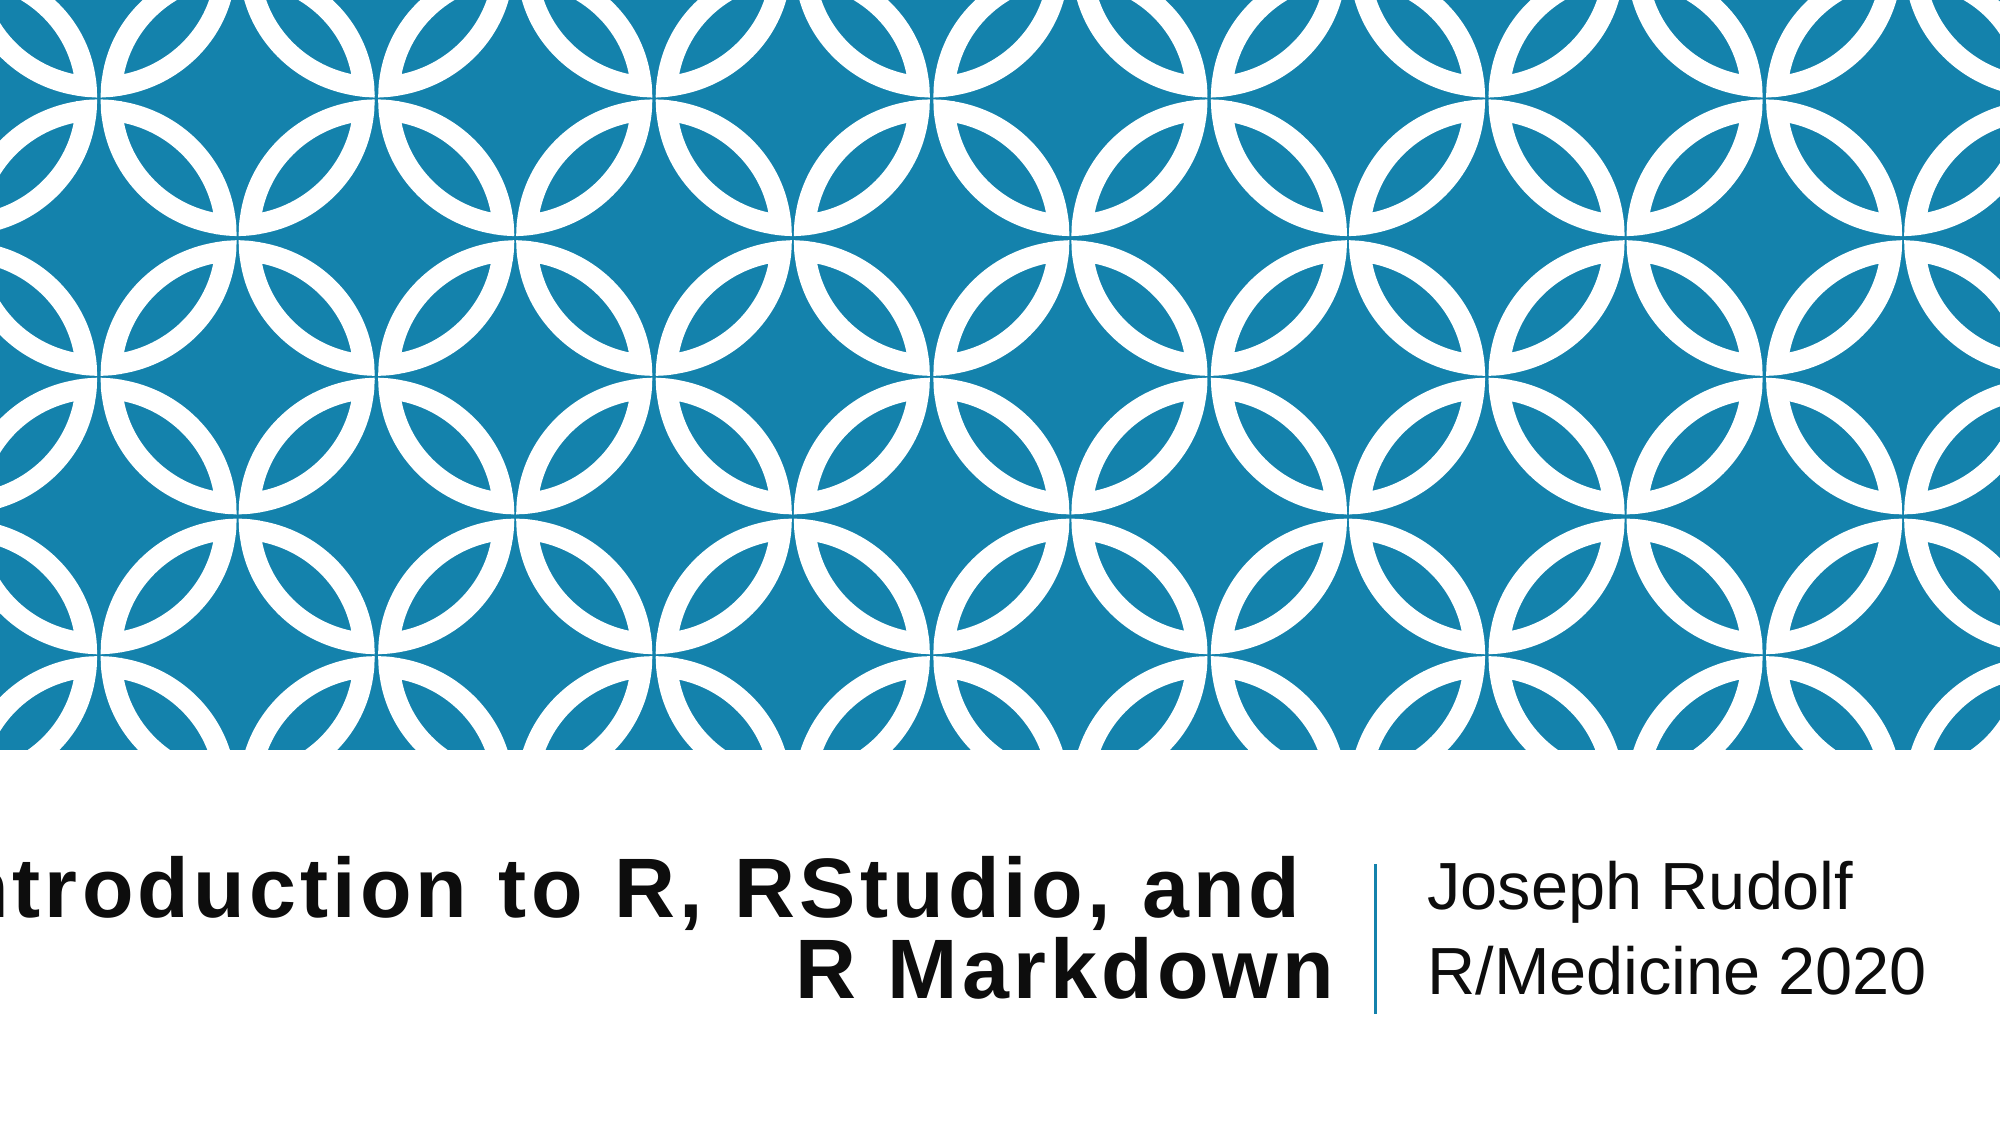

Joseph Rudolf
R/Medicine 2020
# Introduction to R, RStudio, and R Markdown